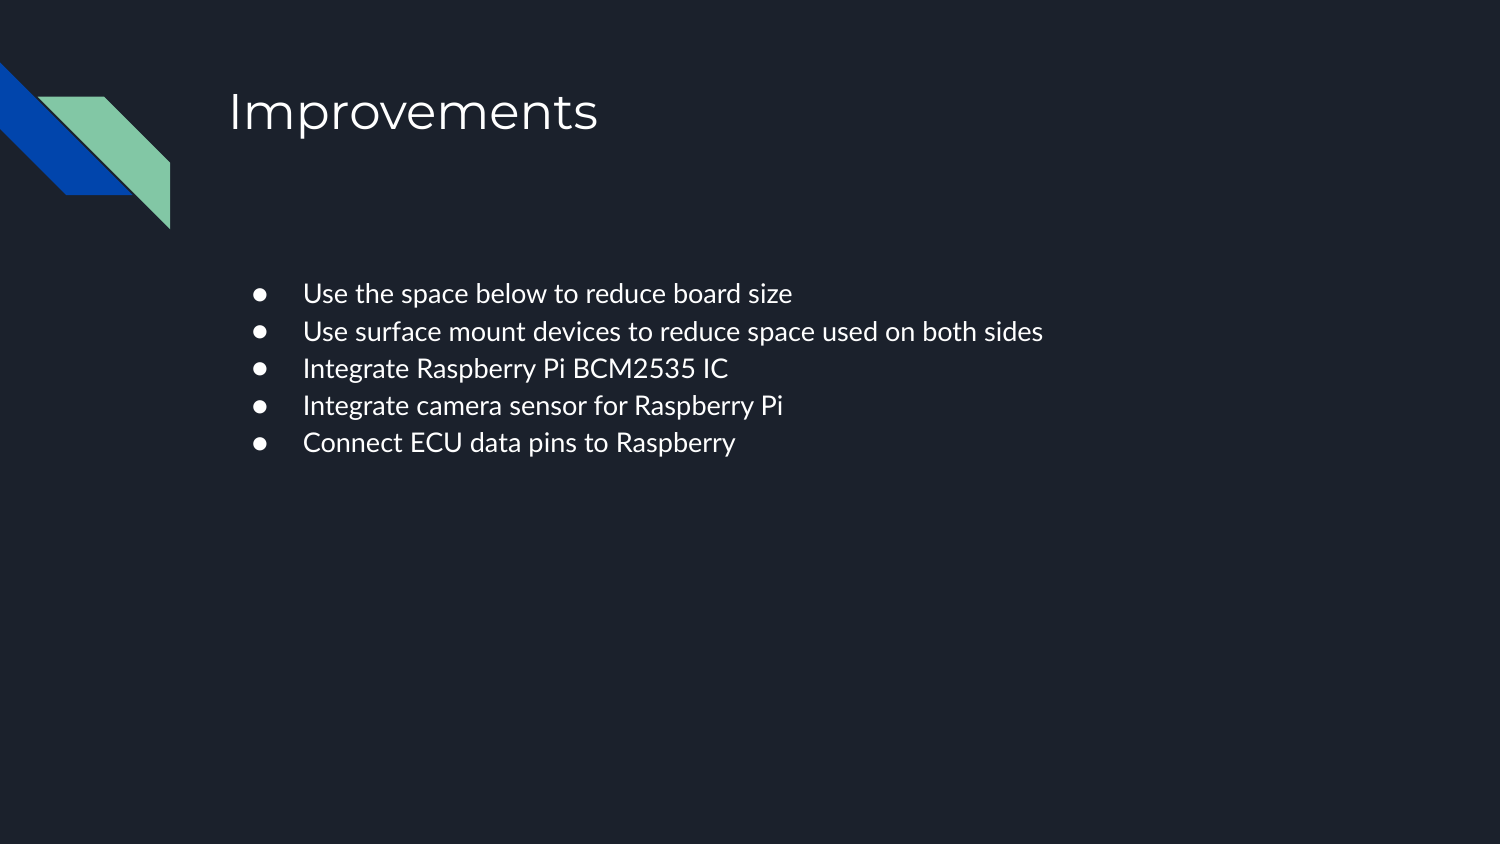

# Improvements
Use the space below to reduce board size
Use surface mount devices to reduce space used on both sides
Integrate Raspberry Pi BCM2535 IC
Integrate camera sensor for Raspberry Pi
Connect ECU data pins to Raspberry